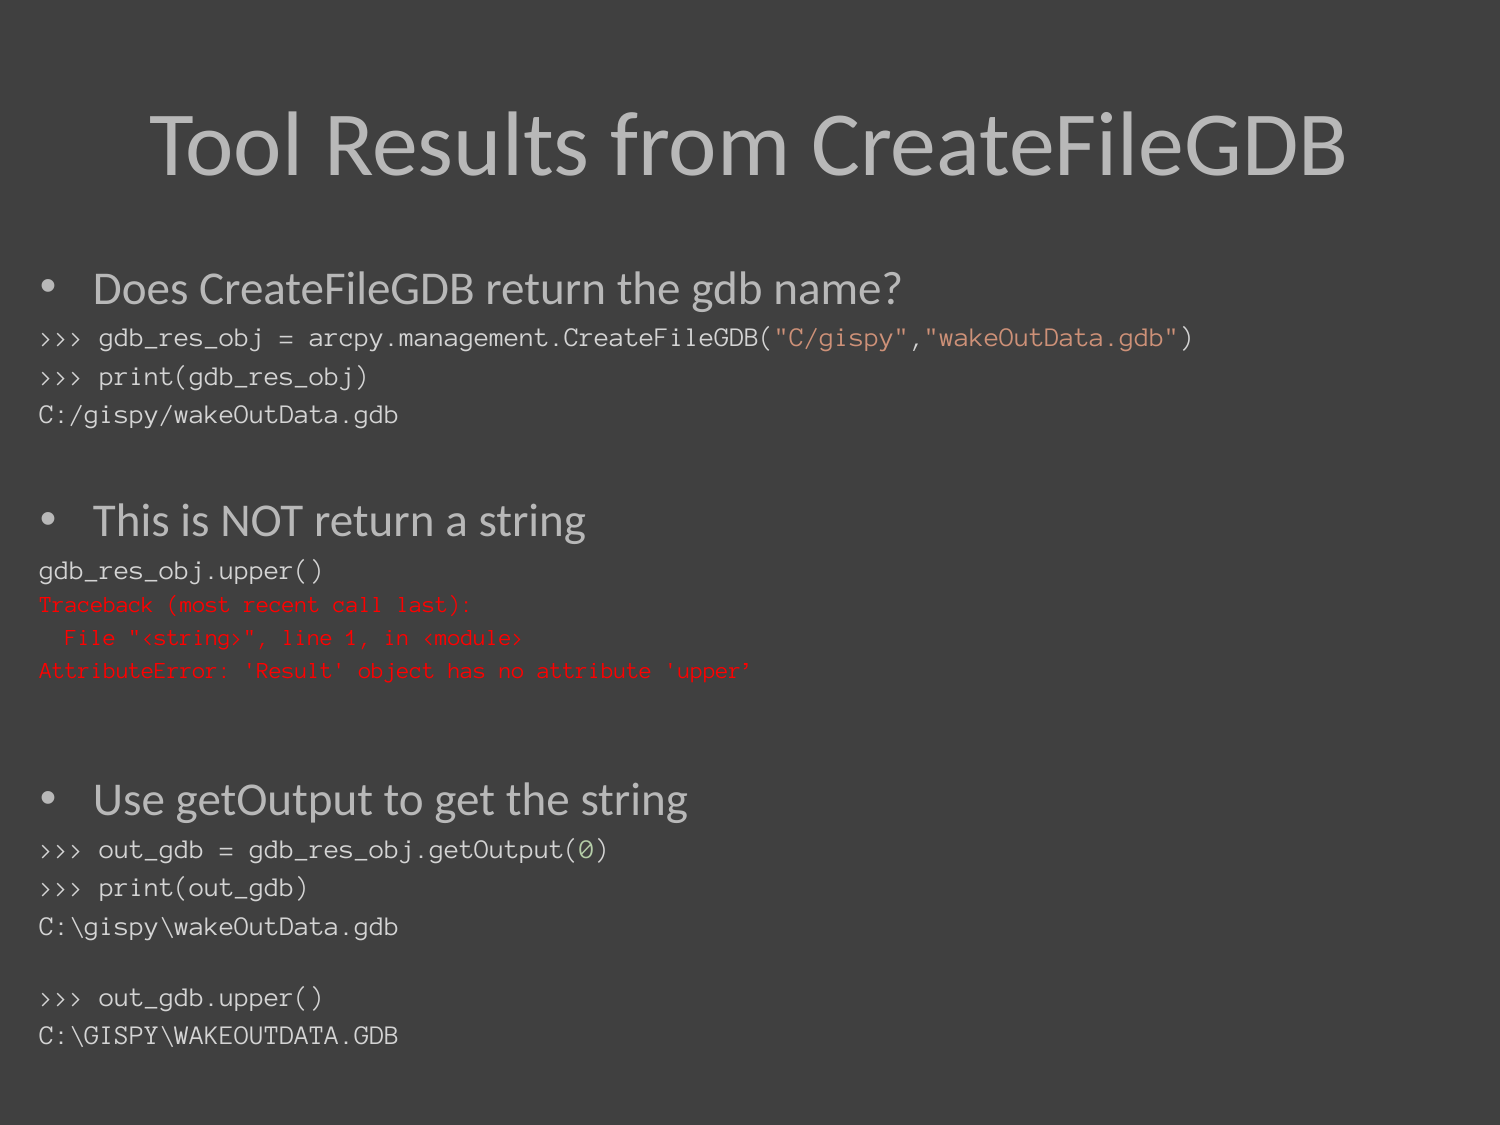

# Tool Results from CreateFileGDB
Does CreateFileGDB return the gdb name?
>>> gdb_res_obj = arcpy.management.CreateFileGDB("C/gispy","wakeOutData.gdb")
>>> print(gdb_res_obj)
C:/gispy/wakeOutData.gdb

This is NOT return a string
gdb_res_obj.upper()
Traceback (most recent call last):
  File "<string>", line 1, in <module>
AttributeError: 'Result' object has no attribute 'upper’

Use getOutput to get the string
>>> out_gdb = gdb_res_obj.getOutput(0)
>>> print(out_gdb)
C:\gispy\wakeOutData.gdb

>>> out_gdb.upper()
C:\GISPY\WAKEOUTDATA.GDB